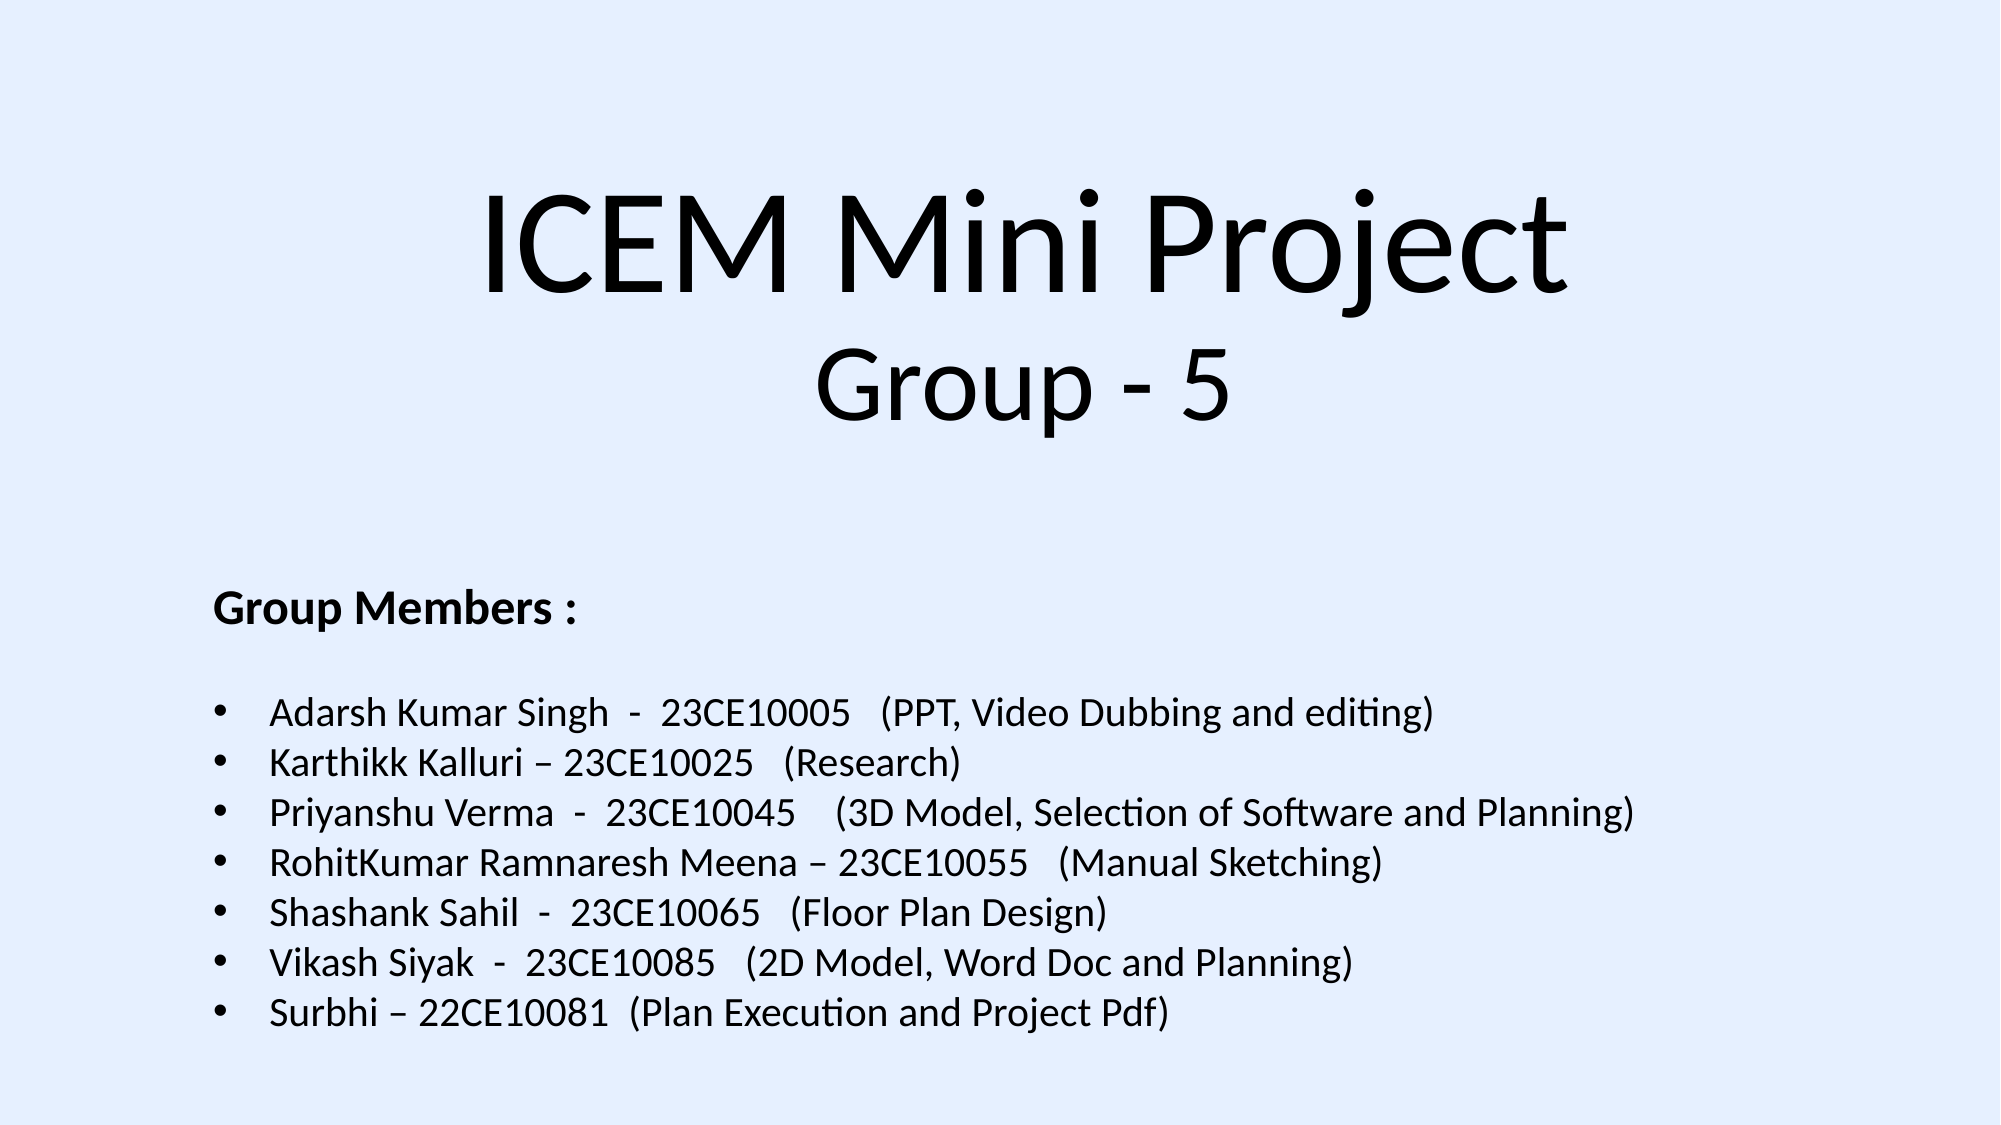

# ICEM Mini Project Group - 5
Group Members :

Adarsh Kumar Singh  -  23CE10005   (PPT, Video Dubbing and editing)
Karthikk Kalluri – 23CE10025   (Research)
Priyanshu Verma  -  23CE10045    (3D Model, Selection of Software and Planning)
RohitKumar Ramnaresh Meena – 23CE10055   (Manual Sketching)
Shashank Sahil  -  23CE10065   (Floor Plan Design)
Vikash Siyak  -  23CE10085   (2D Model, Word Doc and Planning)
Surbhi – 22CE10081  (Plan Execution and Project Pdf)